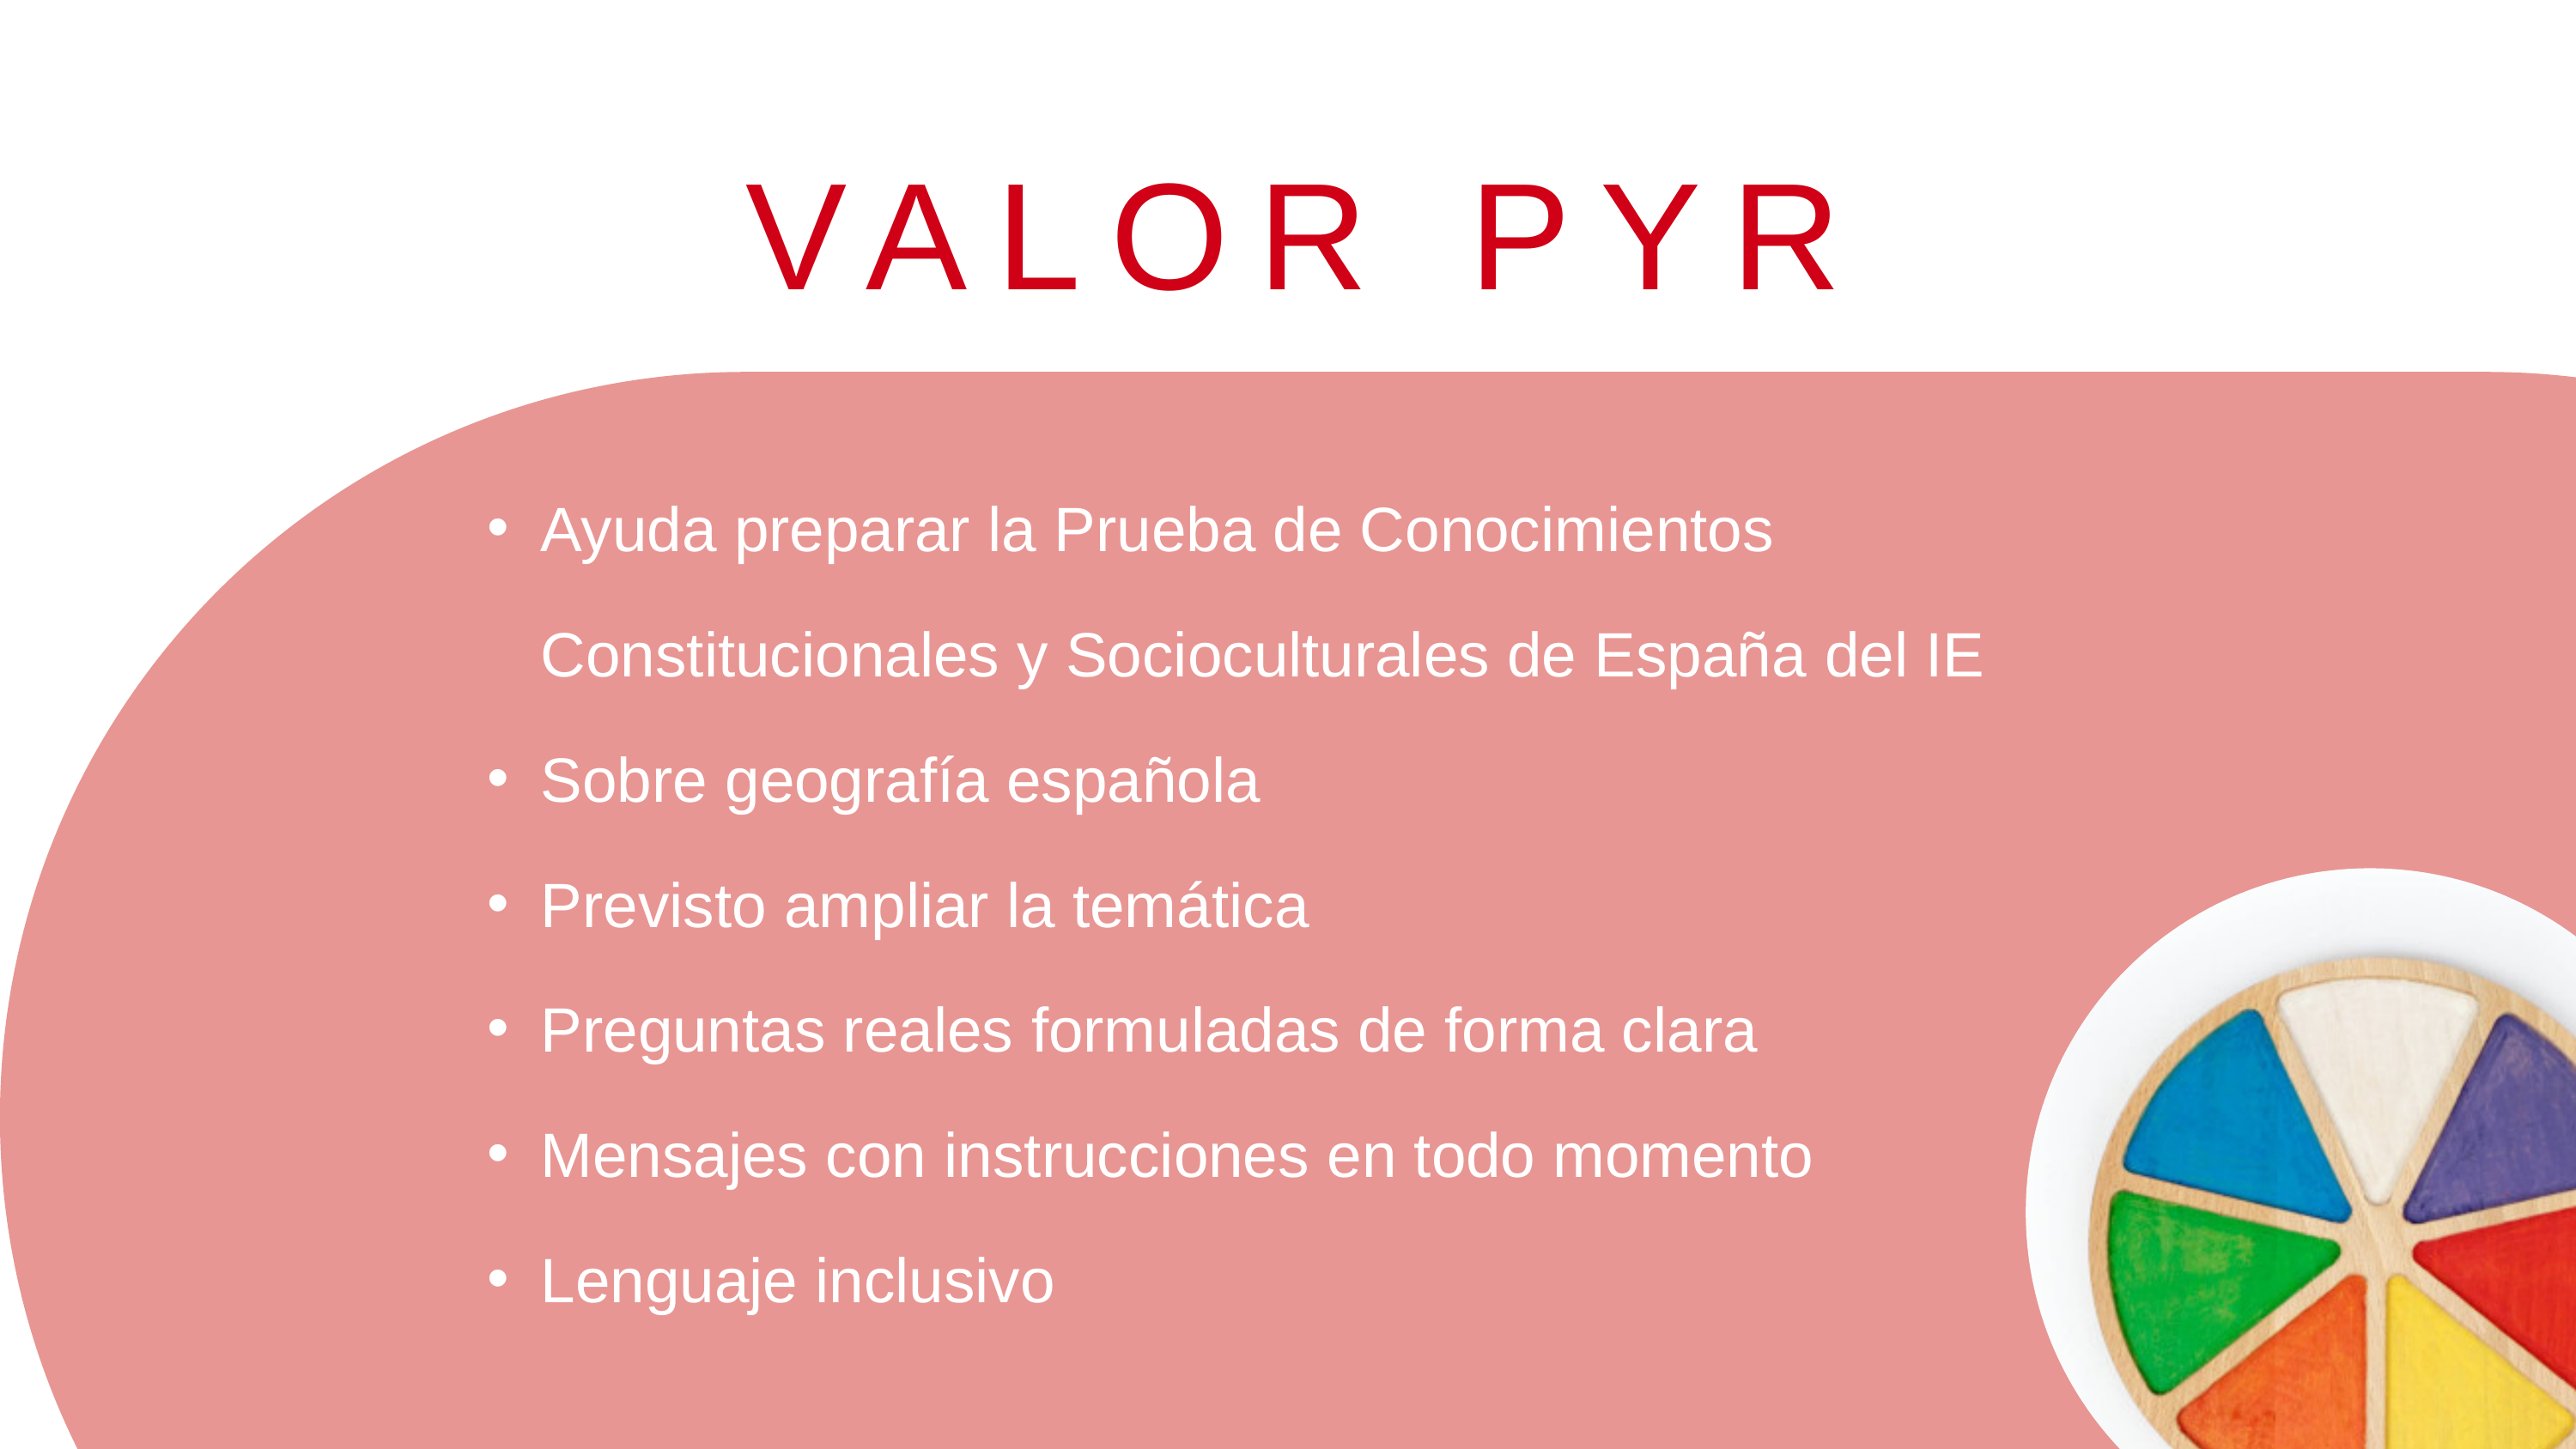

VALOR PYR

Ayuda preparar la Prueba de Conocimientos Constitucionales y Socioculturales de España del IE
Sobre geografía española
Previsto ampliar la temática
Preguntas reales formuladas de forma clara
Mensajes con instrucciones en todo momento
Lenguaje inclusivo